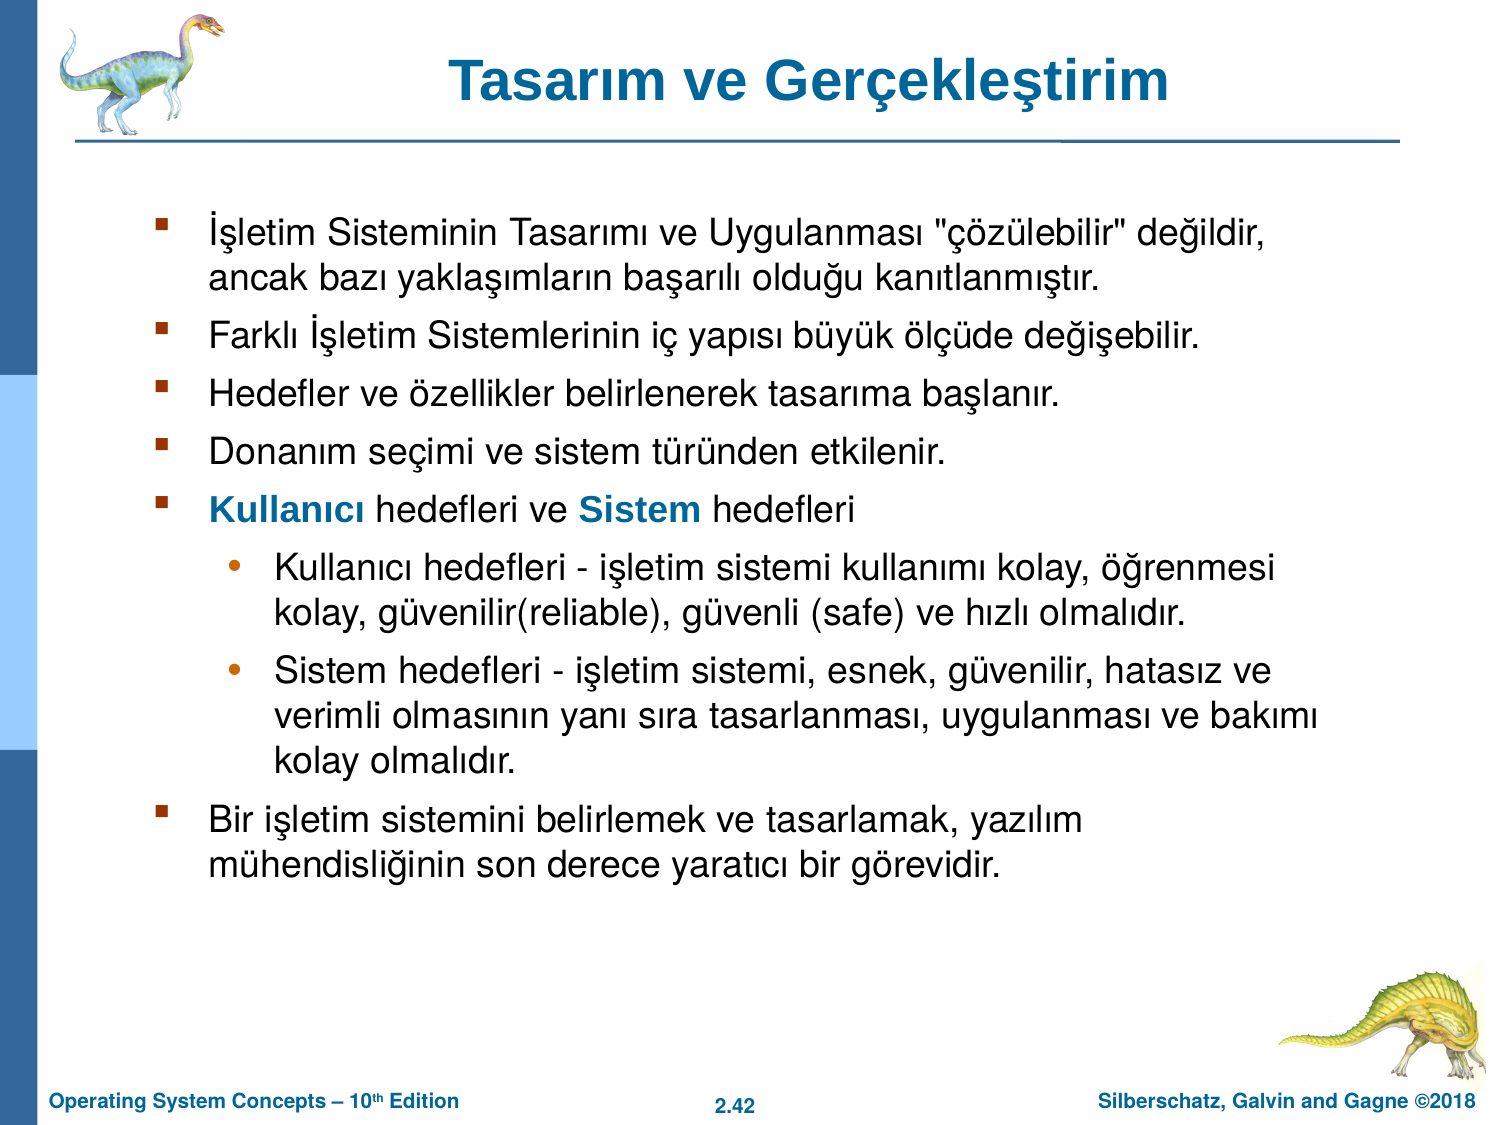

# Tasarım ve Gerçekleştirim
İşletim Sisteminin Tasarımı ve Uygulanması "çözülebilir" değildir, ancak bazı yaklaşımların başarılı olduğu kanıtlanmıştır.
Farklı İşletim Sistemlerinin iç yapısı büyük ölçüde değişebilir.
Hedefler ve özellikler belirlenerek tasarıma başlanır.
Donanım seçimi ve sistem türünden etkilenir.
Kullanıcı hedefleri ve Sistem hedefleri
Kullanıcı hedefleri - işletim sistemi kullanımı kolay, öğrenmesi kolay, güvenilir(reliable), güvenli (safe) ve hızlı olmalıdır.
Sistem hedefleri - işletim sistemi, esnek, güvenilir, hatasız ve verimli olmasının yanı sıra tasarlanması, uygulanması ve bakımı kolay olmalıdır.
Bir işletim sistemini belirlemek ve tasarlamak, yazılım mühendisliğinin son derece yaratıcı bir görevidir.